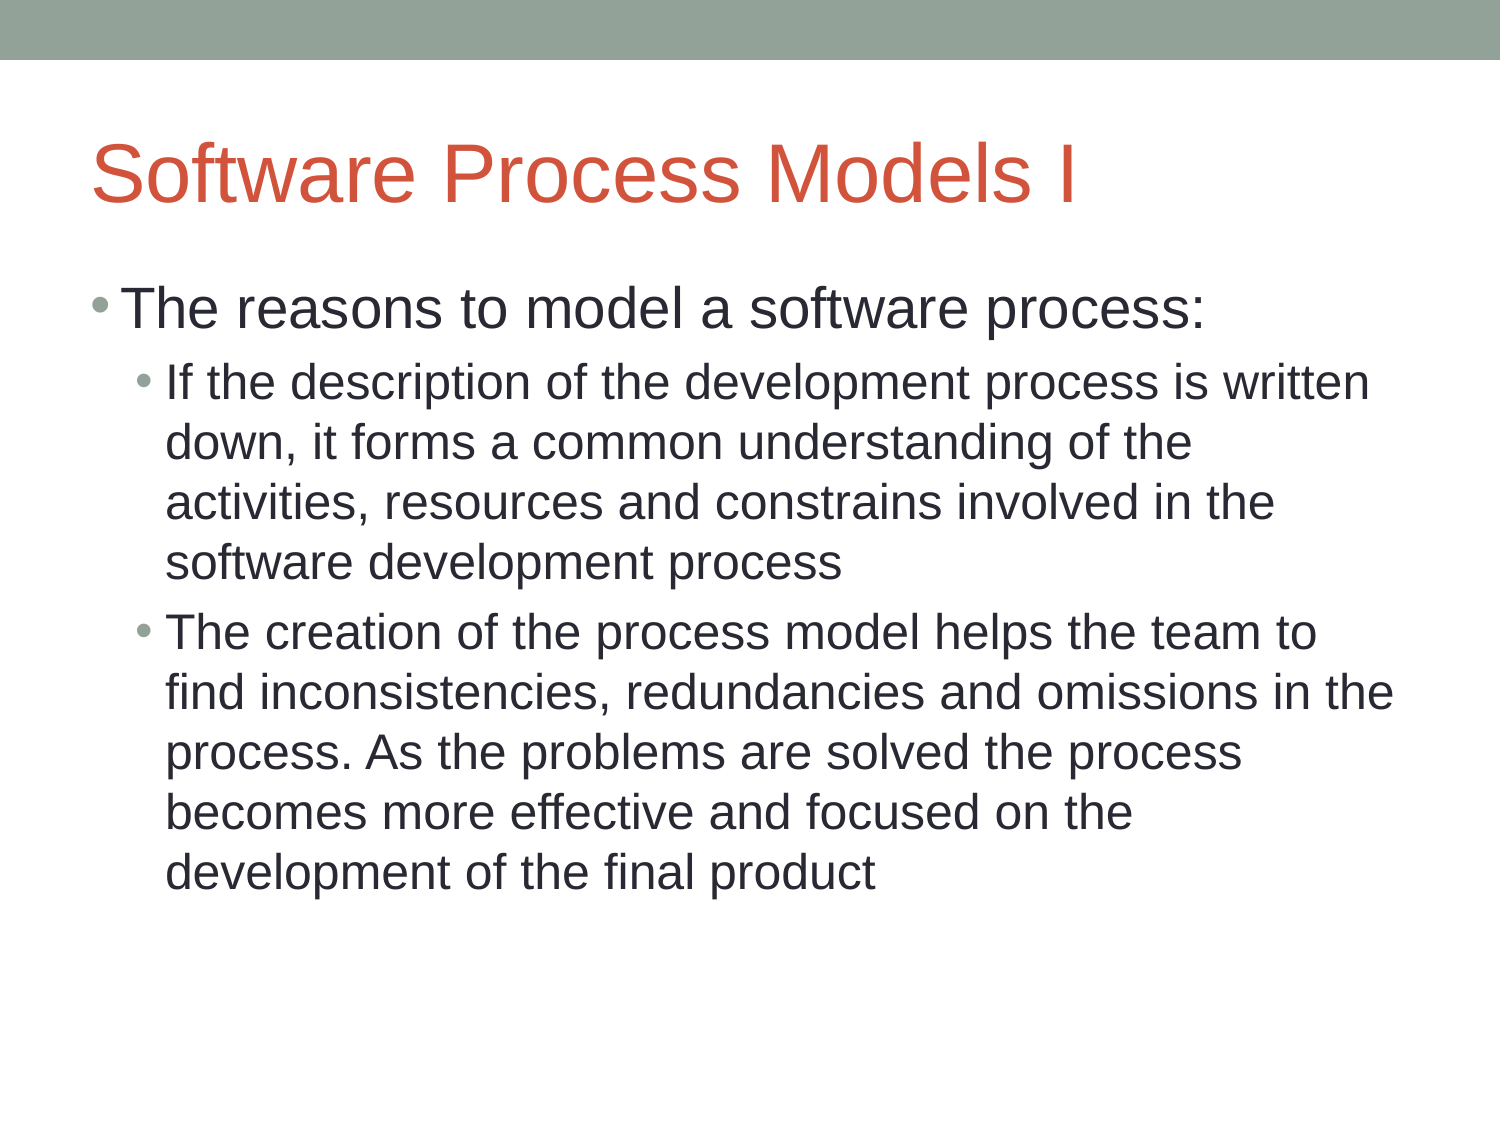

# Software Process Models I
The reasons to model a software process:
If the description of the development process is written down, it forms a common understanding of the activities, resources and constrains involved in the software development process
The creation of the process model helps the team to find inconsistencies, redundancies and omissions in the process. As the problems are solved the process becomes more effective and focused on the development of the final product